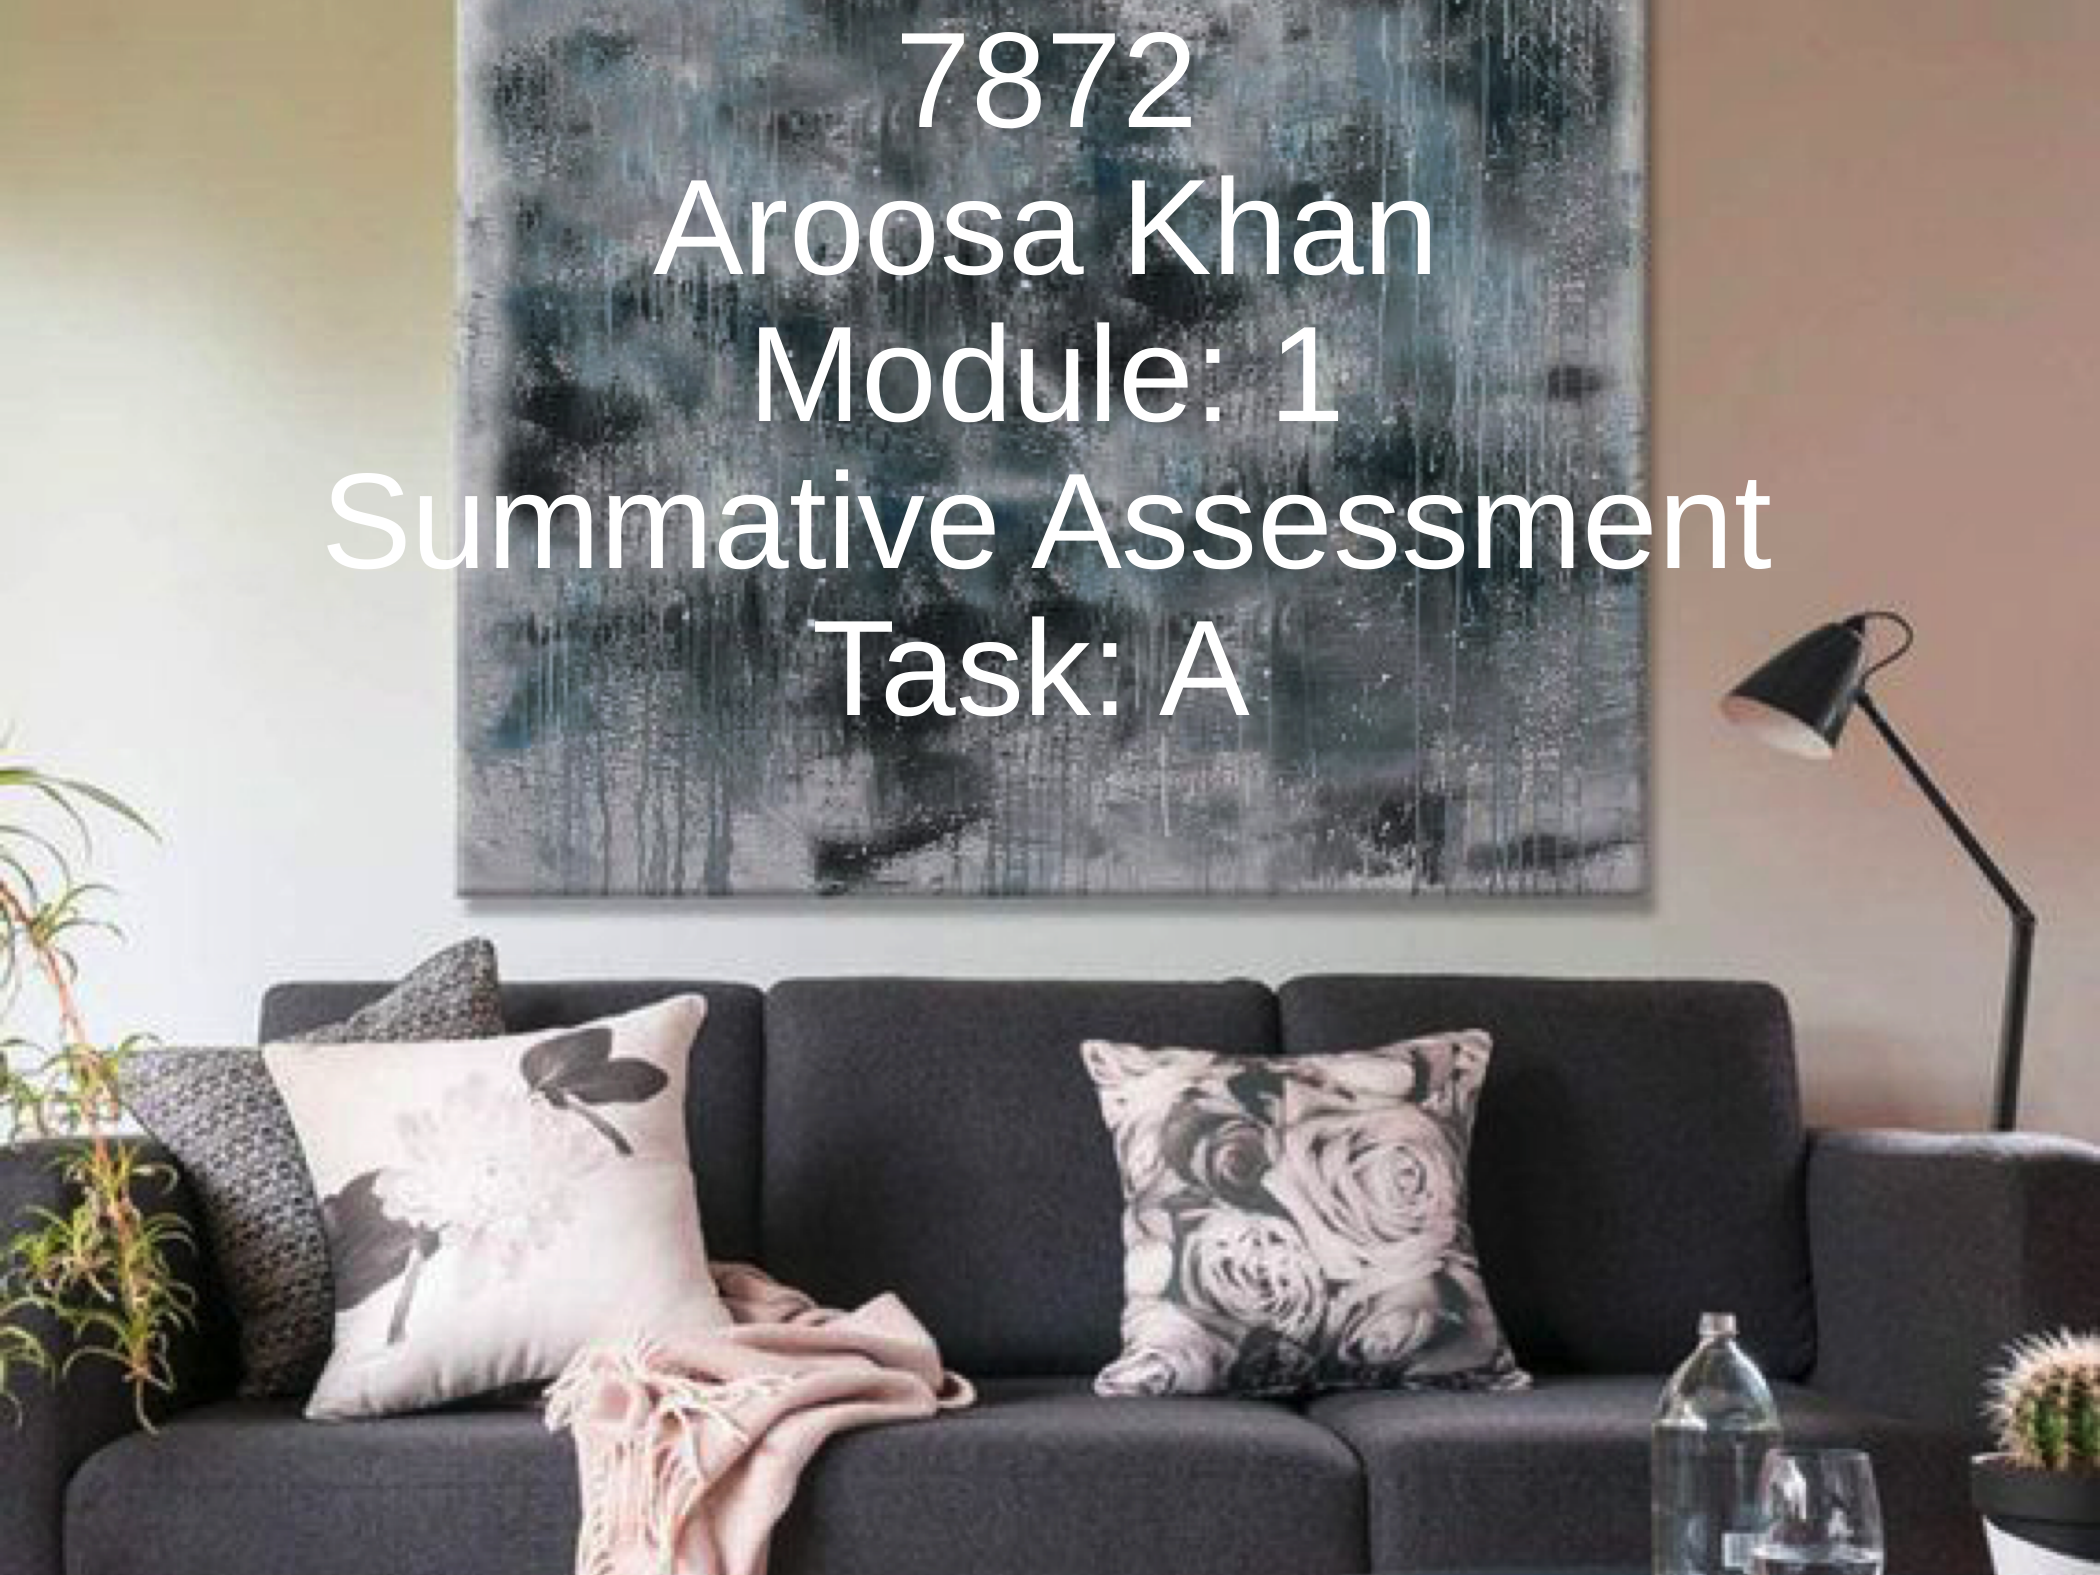

# 7872 Aroosa Khan Module: 1 Summative Assessment Task: A